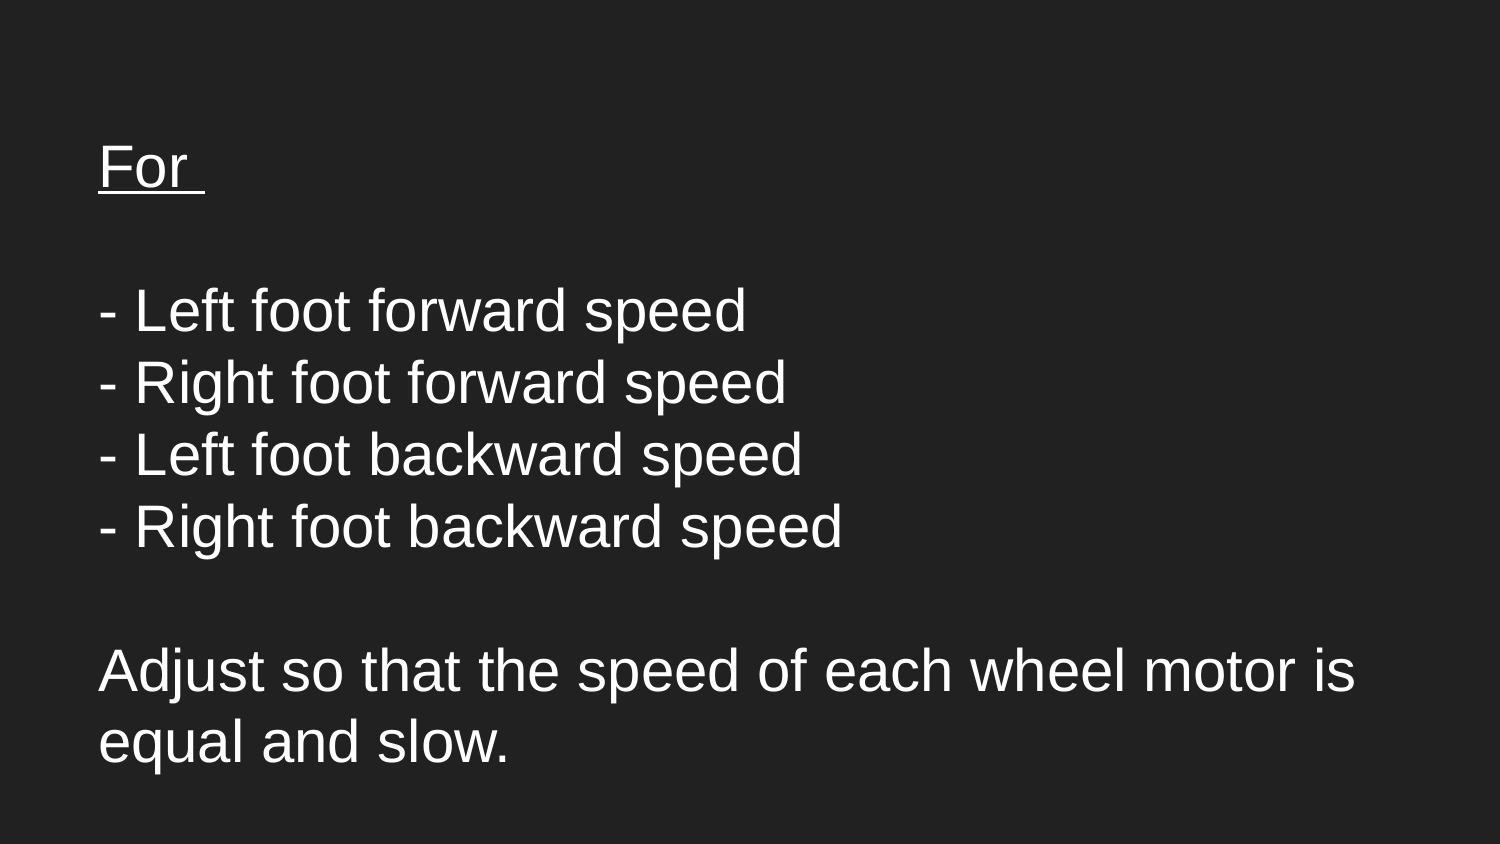

# For

- Left foot forward speed
- Right foot forward speed
- Left foot backward speed
- Right foot backward speed

Adjust so that the speed of each wheel motor is equal and slow.